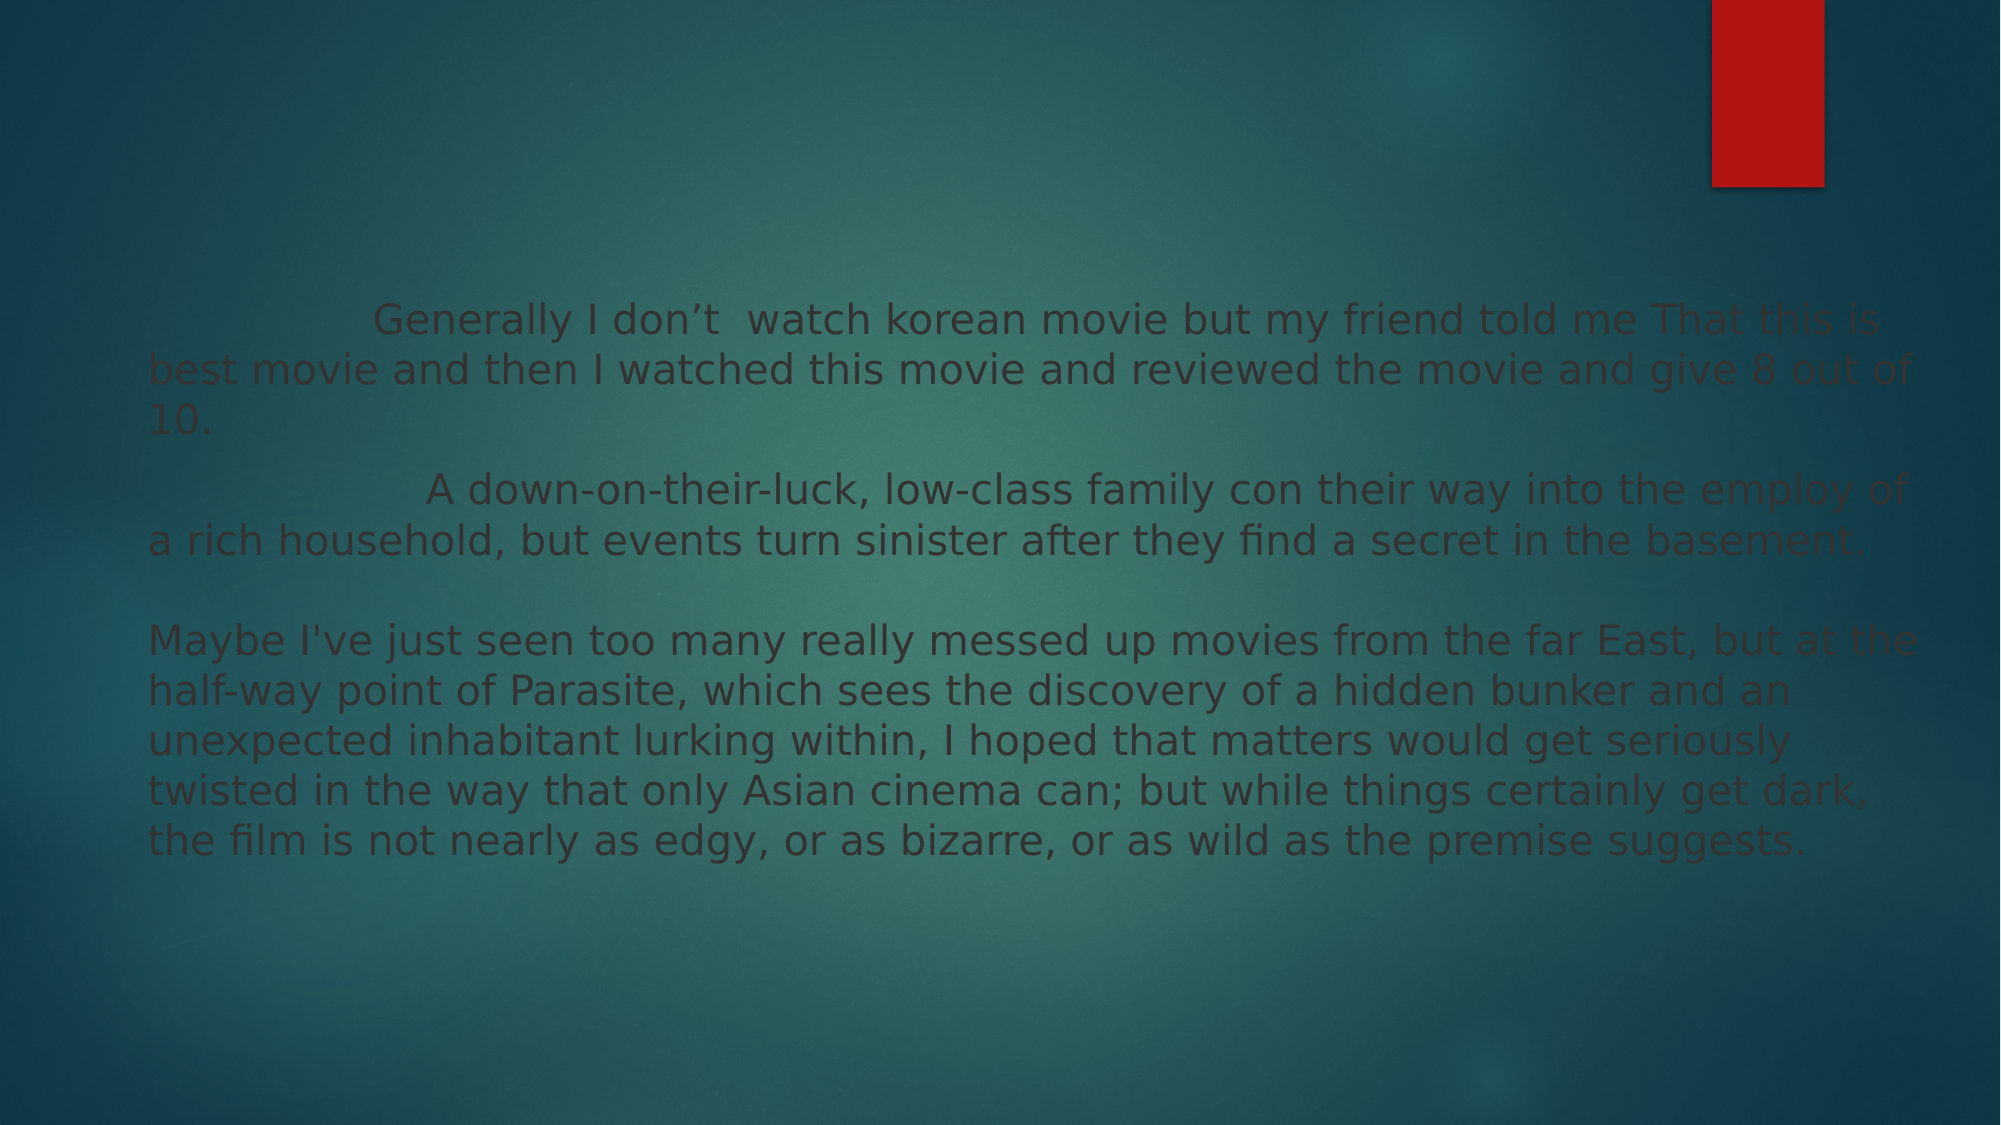

Generally I don’t  watch korean movie but my friend told me That this is best movie and then I watched this movie and reviewed the movie and give 8 out of 10.
                     A down-on-their-luck, low-class family con their way into the employ of a rich household, but events turn sinister after they find a secret in the basement.
Maybe I've just seen too many really messed up movies from the far East, but at the half-way point of Parasite, which sees the discovery of a hidden bunker and an unexpected inhabitant lurking within, I hoped that matters would get seriously twisted in the way that only Asian cinema can; but while things certainly get dark, the film is not nearly as edgy, or as bizarre, or as wild as the premise suggests.